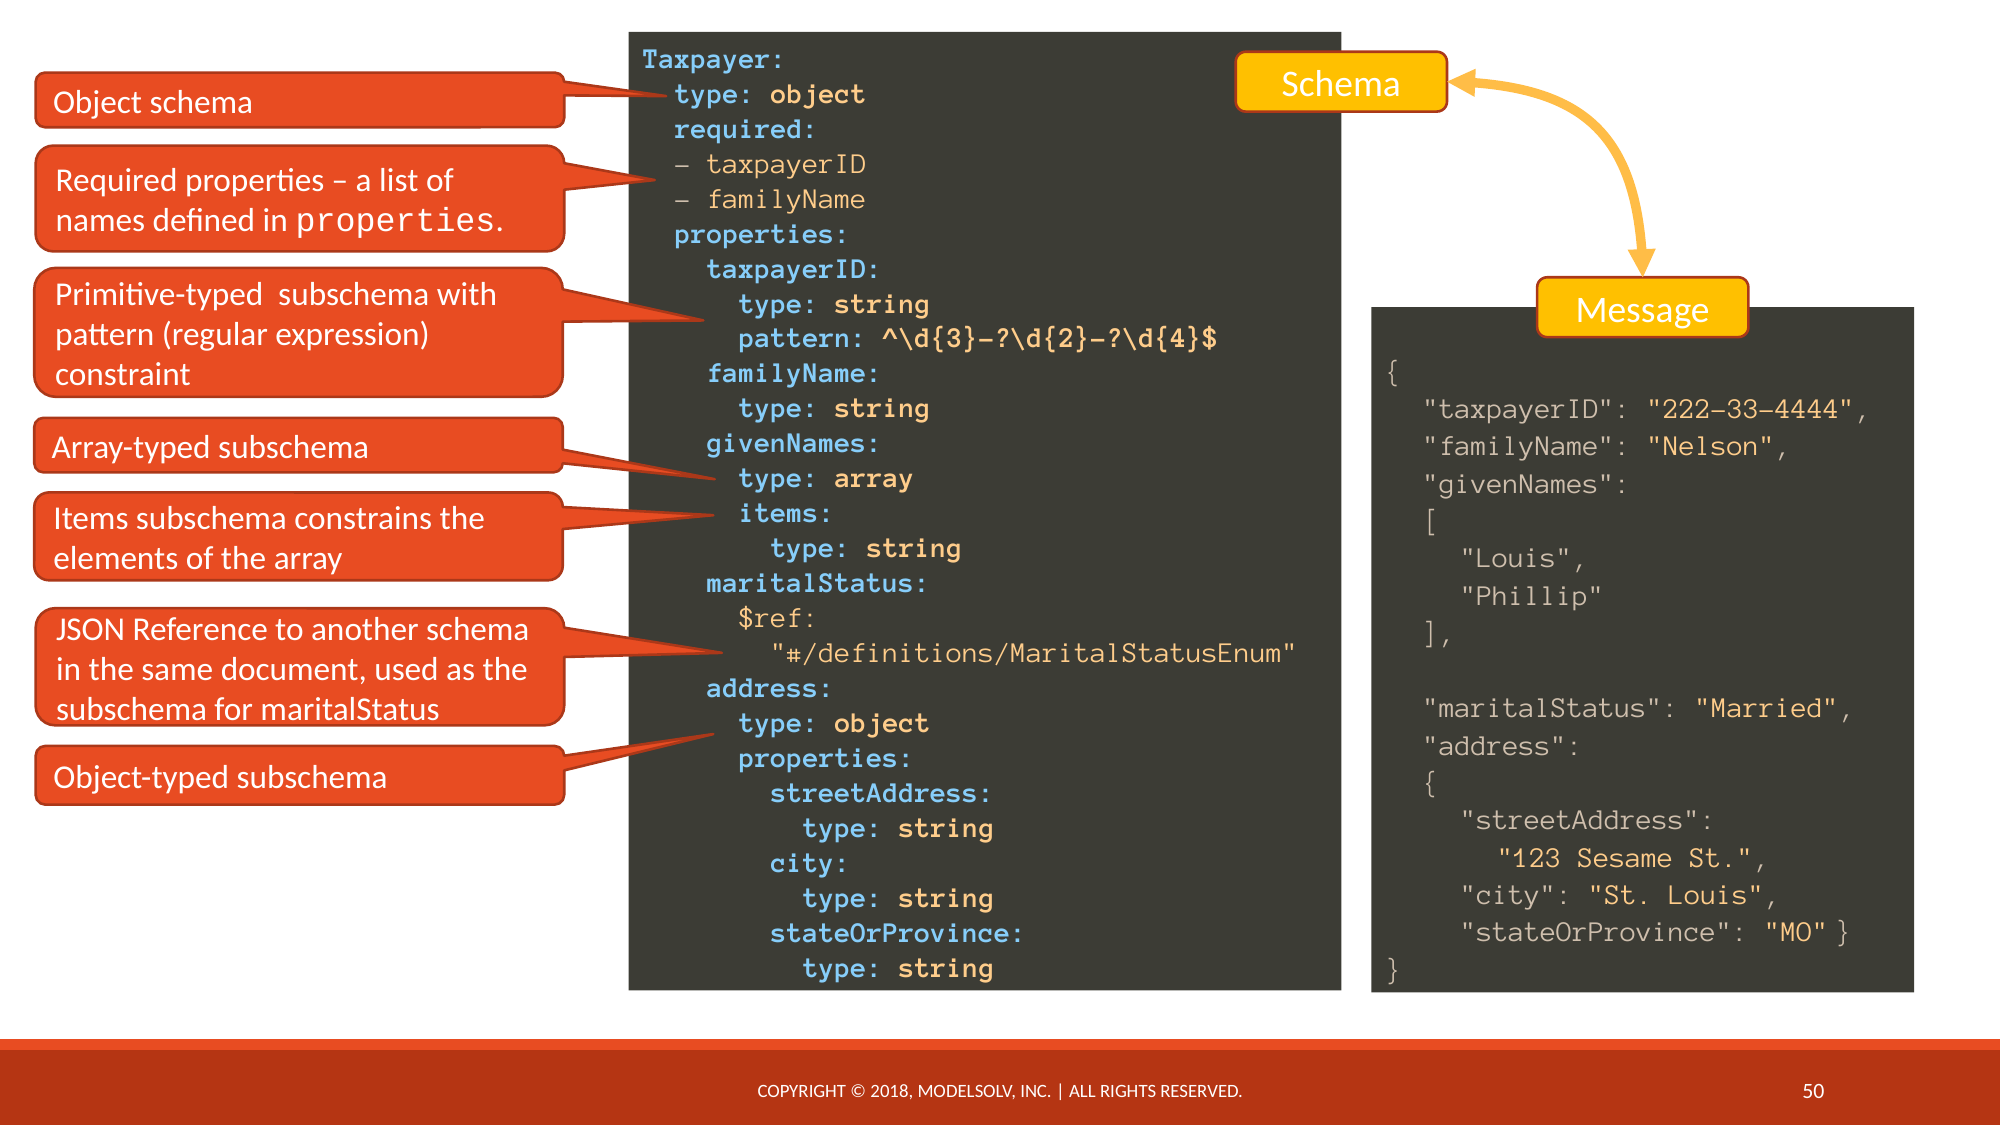

Taxpayer:
  type: object
  required:
  - taxpayerID
  - familyName
  properties:
    taxpayerID:
      type: string
      pattern: ^\d{3}-?\d{2}-?\d{4}$
    familyName:
      type: string
    givenNames:
      type: array
      items:
        type: string
    maritalStatus:
      $ref:
        "#/definitions/MaritalStatusEnum"
    address:
      type: object
      properties:
        streetAddress:
          type: string
        city:
          type: string
        stateOrProvince:
          type: string
Schema
Object schema
Required properties – a list of names defined in properties.

Primitive-typed  subschema with pattern (regular expression) constraint
Message

{
	"taxpayerID": "222-33-4444",
	"familyName": "Nelson",
	"givenNames":
	[
		"Louis",
		"Phillip"
	],

	"maritalStatus": "Married",
	"address":
	{
		"streetAddress":
       "123 Sesame St.",
		"city": "St. Louis",
		"stateOrProvince": "MO"	}
}
Array-typed subschema
Items subschema constrains the elements of the array
JSON Reference to another schema in the same document, used as the subschema for maritalStatus
Object-typed subschema
Copyright © 2018, ModelSolv, Inc. | All rights reserved.
50